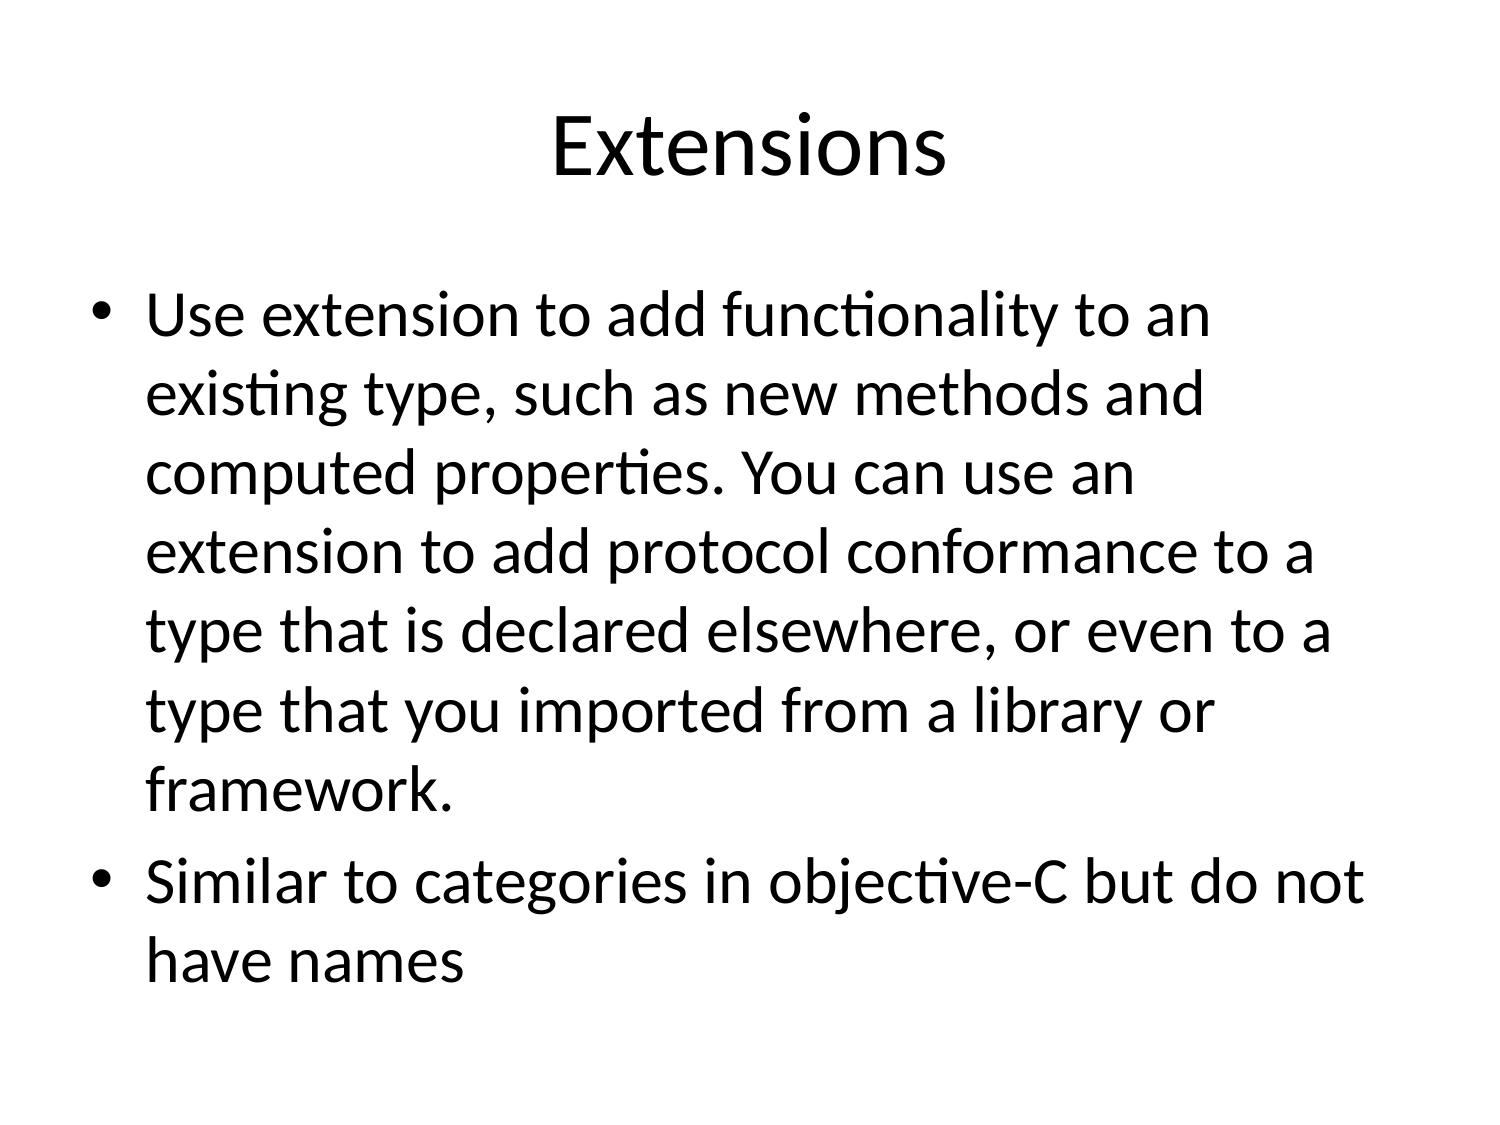

# Extensions
Use extension to add functionality to an existing type, such as new methods and computed properties. You can use an extension to add protocol conformance to a type that is declared elsewhere, or even to a type that you imported from a library or framework.
Similar to categories in objective-C but do not have names